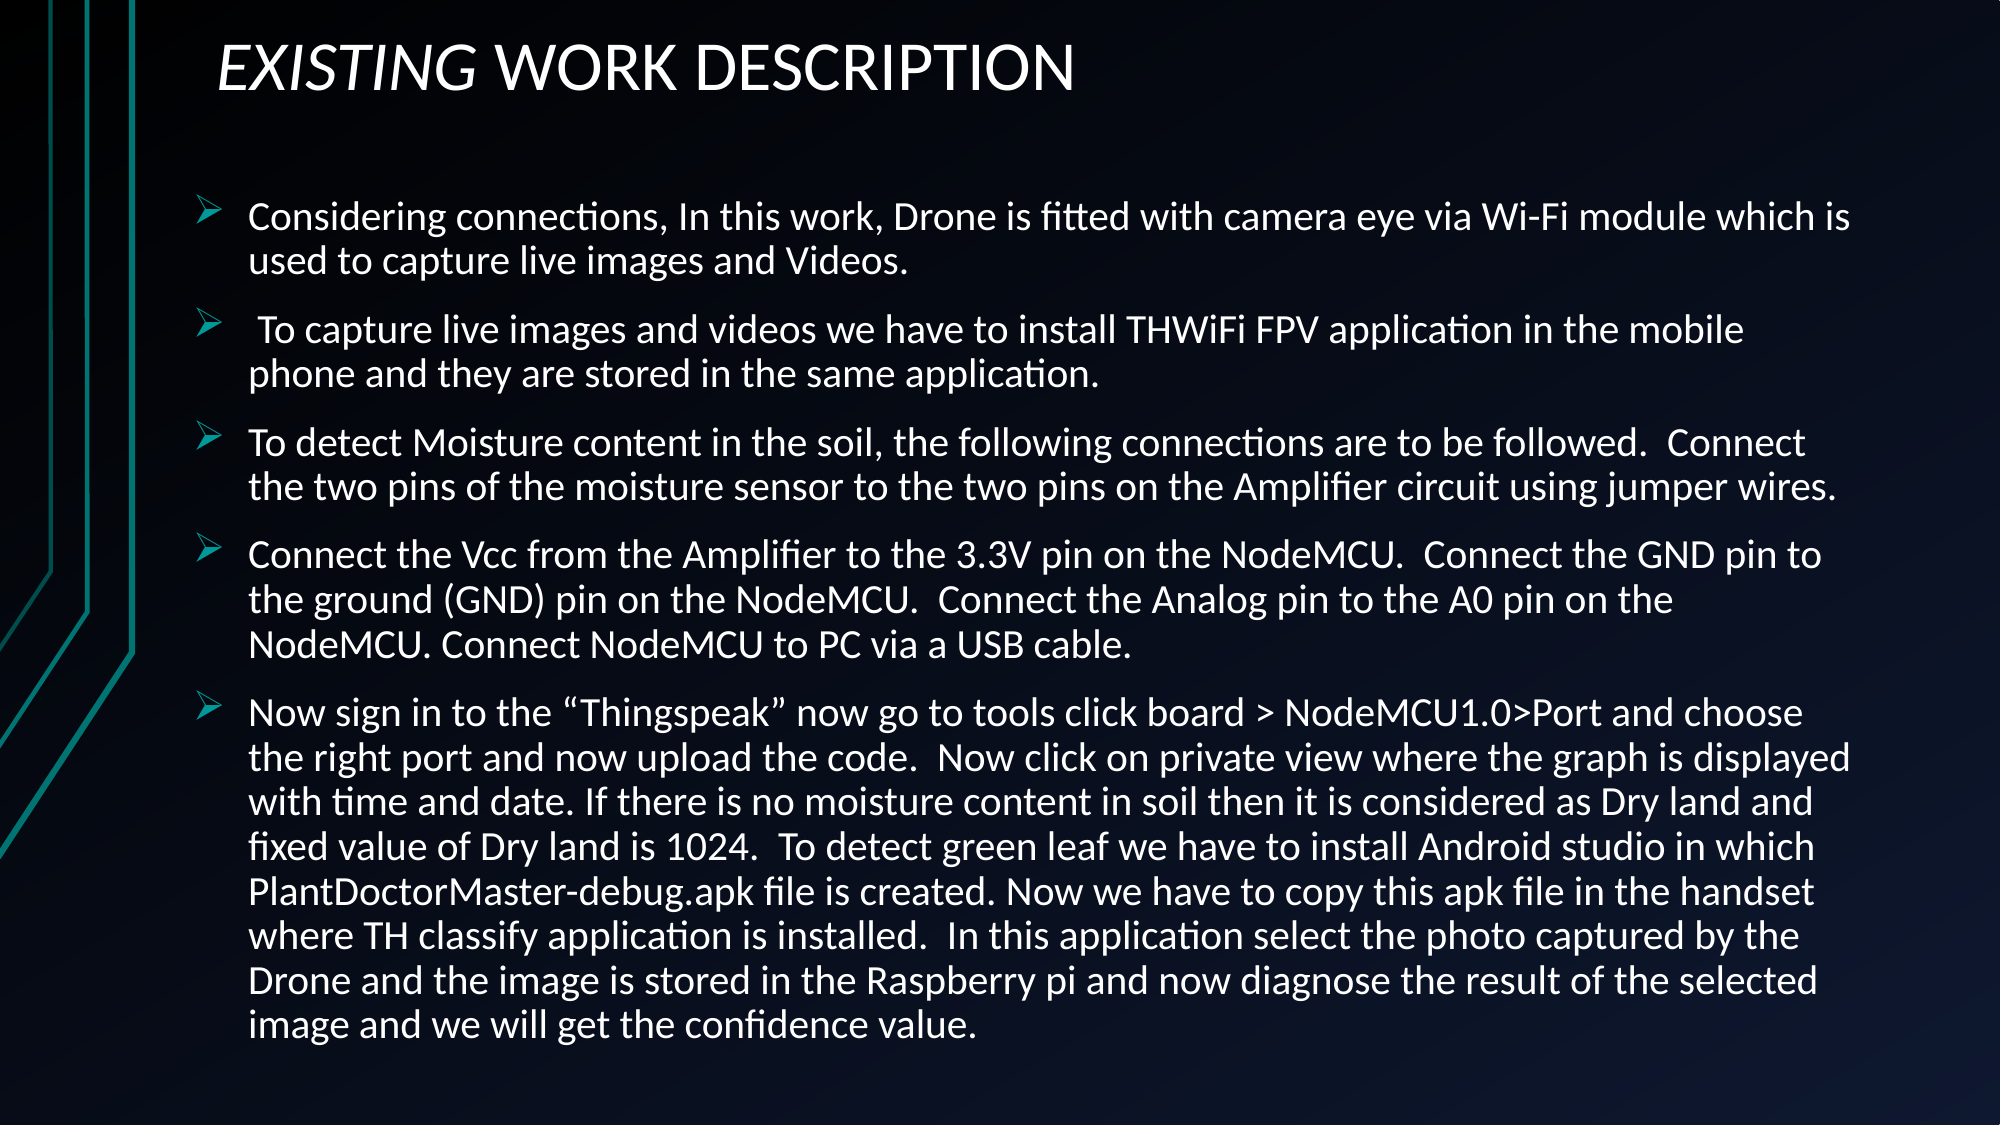

# EXISTING WORK DESCRIPTION
Considering connections, In this work, Drone is fitted with camera eye via Wi-Fi module which is used to capture live images and Videos.
 To capture live images and videos we have to install THWiFi FPV application in the mobile phone and they are stored in the same application.
To detect Moisture content in the soil, the following connections are to be followed.  Connect the two pins of the moisture sensor to the two pins on the Amplifier circuit using jumper wires.
Connect the Vcc from the Amplifier to the 3.3V pin on the NodeMCU.  Connect the GND pin to the ground (GND) pin on the NodeMCU.  Connect the Analog pin to the A0 pin on the NodeMCU. Connect NodeMCU to PC via a USB cable.
Now sign in to the “Thingspeak” now go to tools click board > NodeMCU1.0>Port and choose the right port and now upload the code.  Now click on private view where the graph is displayed with time and date. If there is no moisture content in soil then it is considered as Dry land and fixed value of Dry land is 1024.  To detect green leaf we have to install Android studio in which PlantDoctorMaster-debug.apk file is created. Now we have to copy this apk file in the handset where TH classify application is installed.  In this application select the photo captured by the Drone and the image is stored in the Raspberry pi and now diagnose the result of the selected image and we will get the confidence value.